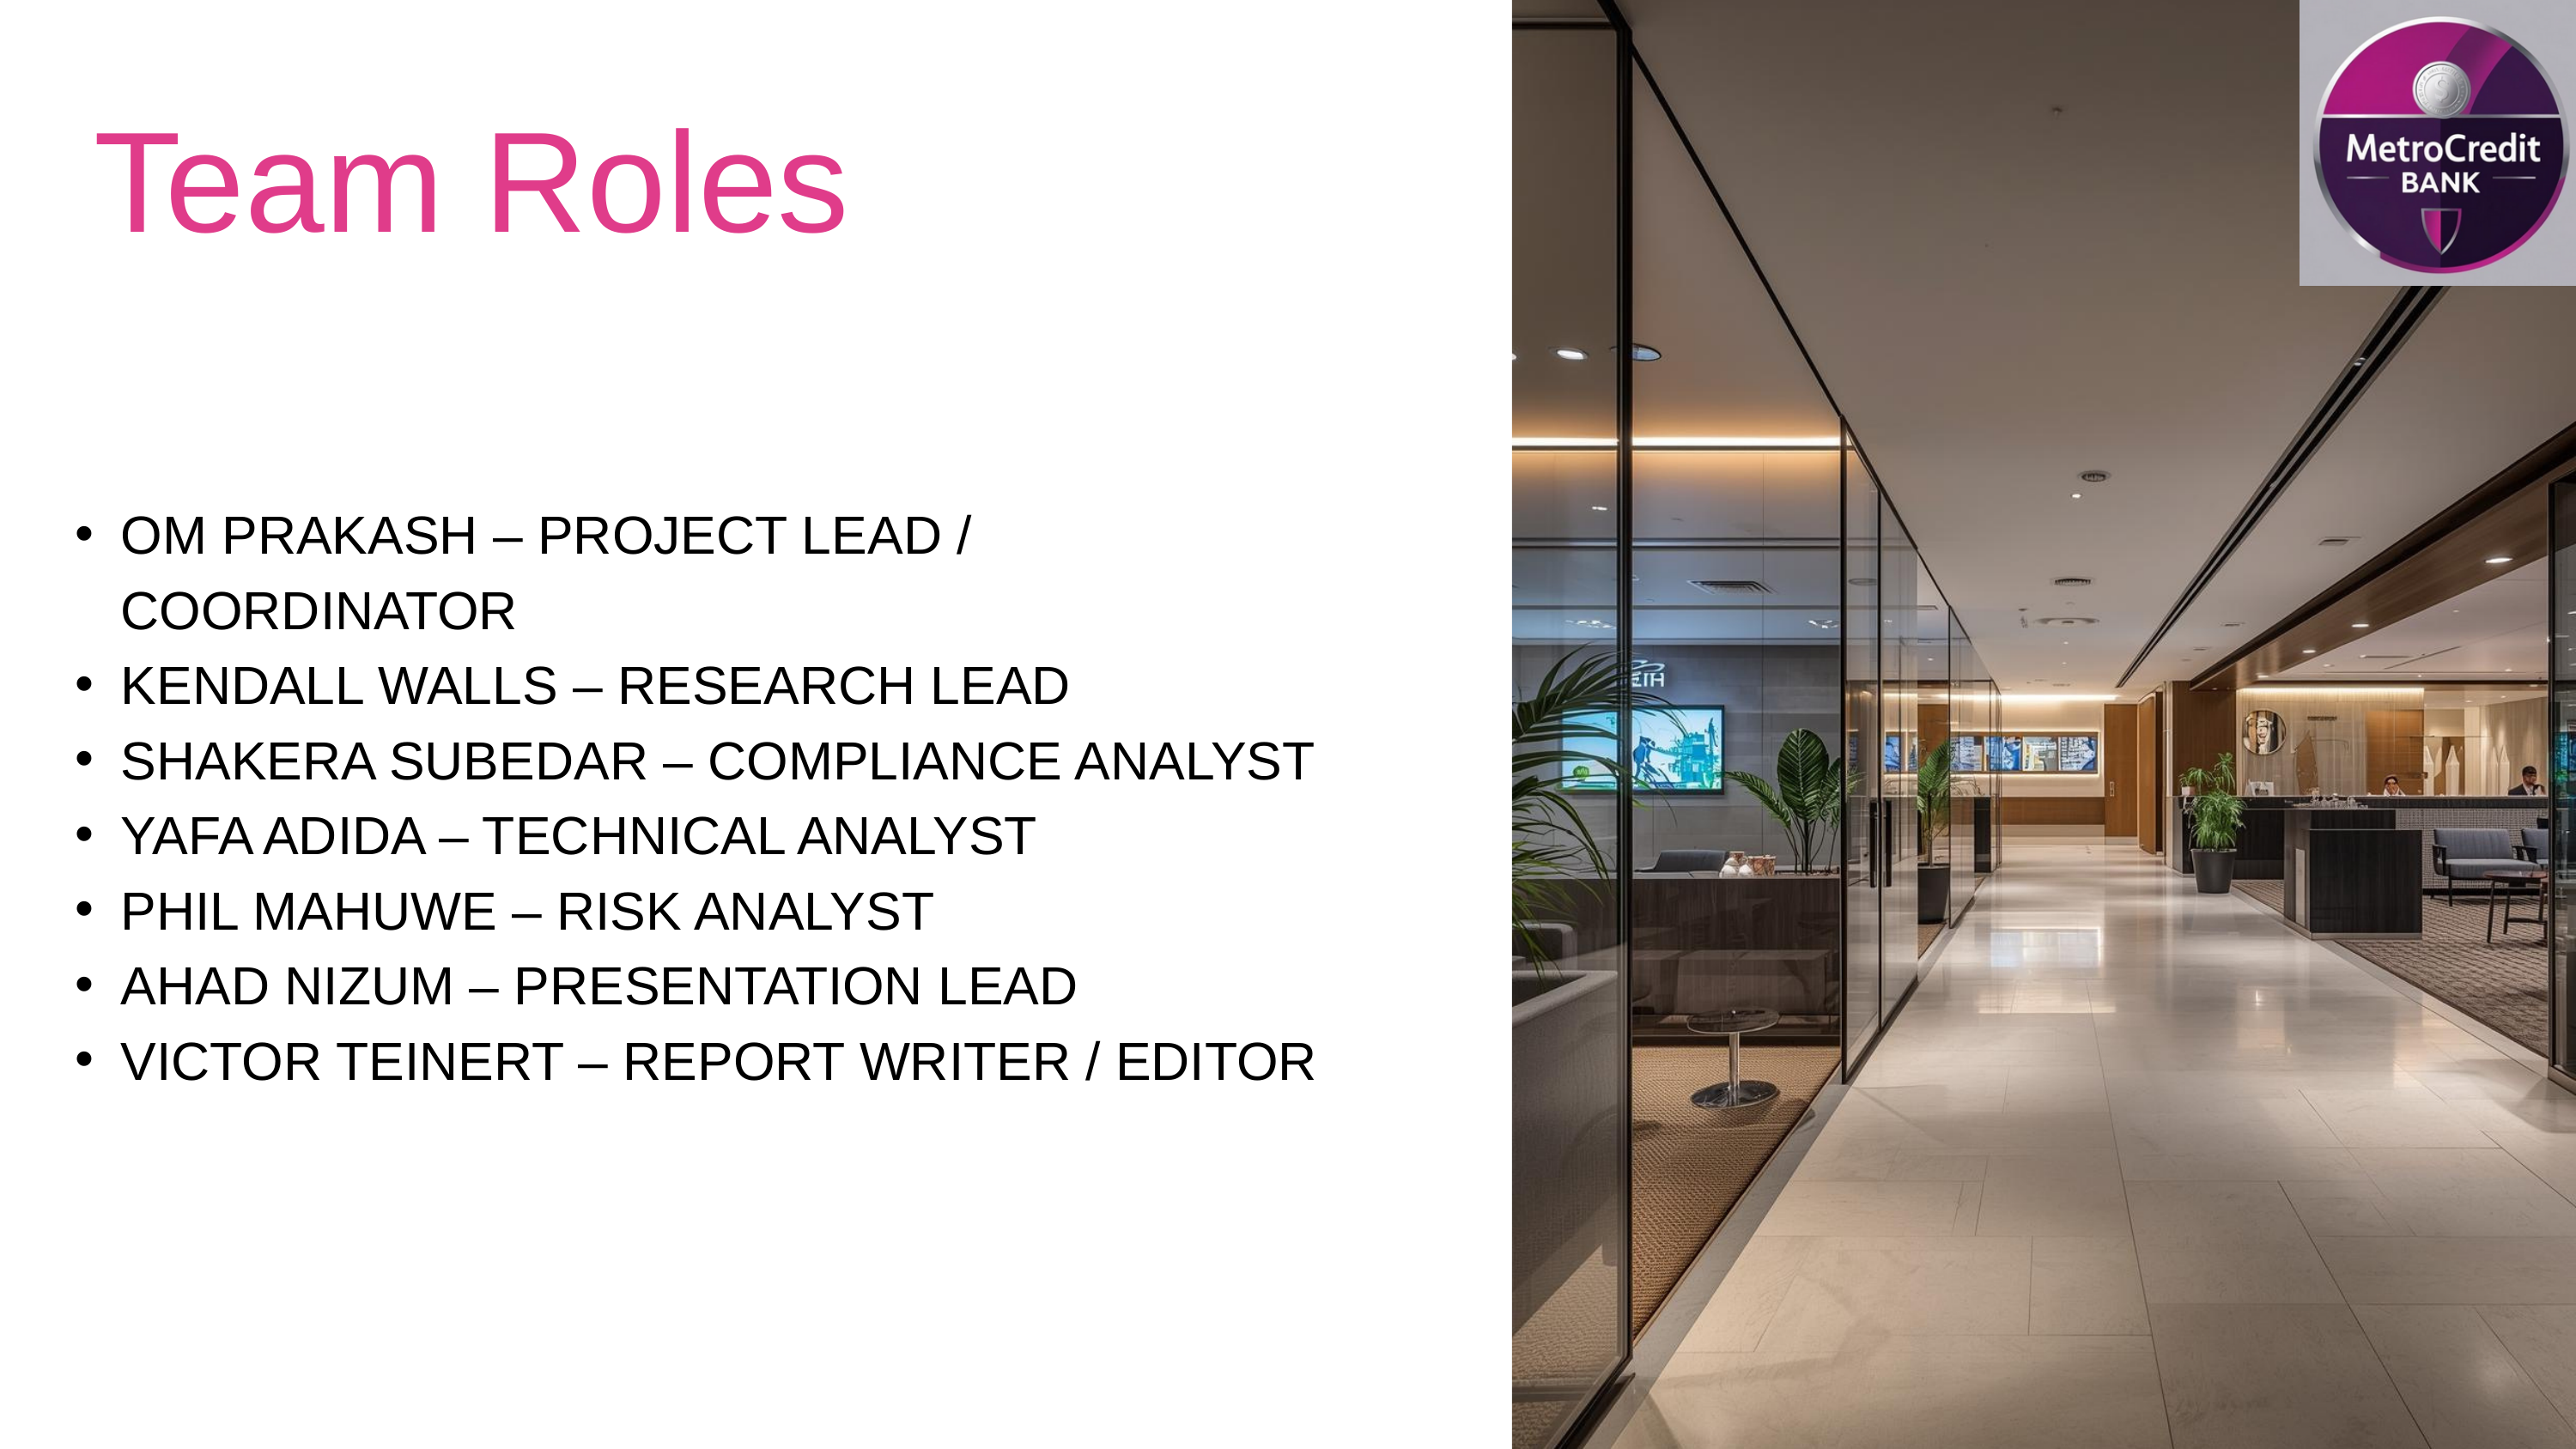

Team Roles
OM PRAKASH – PROJECT LEAD / COORDINATOR
KENDALL WALLS – RESEARCH LEAD
SHAKERA SUBEDAR – COMPLIANCE ANALYST
YAFA ADIDA – TECHNICAL ANALYST
PHIL MAHUWE – RISK ANALYST
AHAD NIZUM – PRESENTATION LEAD
VICTOR TEINERT – REPORT WRITER / EDITOR